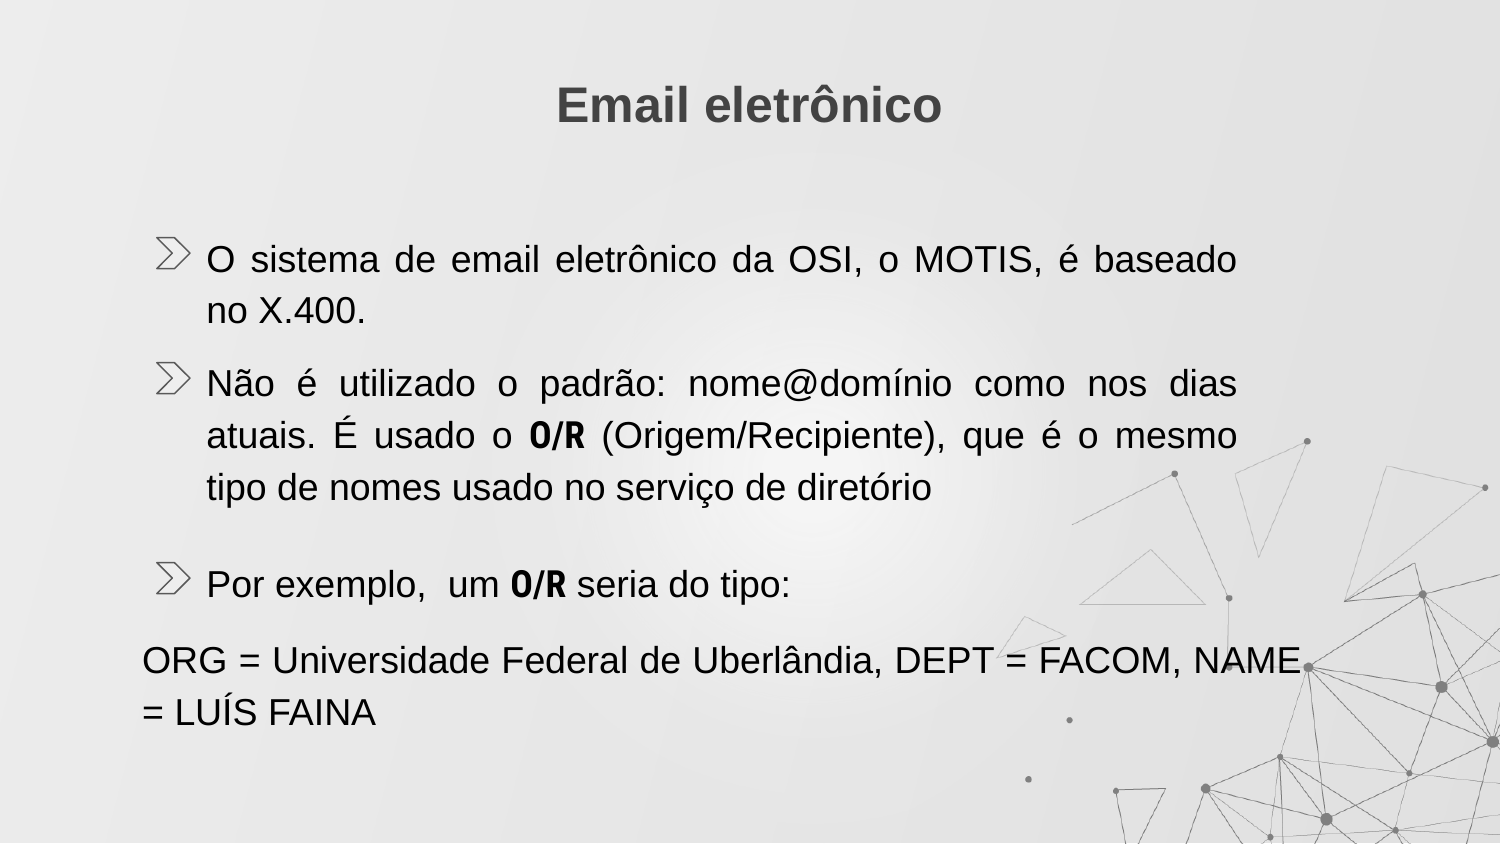

# Email eletrônico
O sistema de email eletrônico da OSI, o MOTIS, é baseado no X.400.

Não é utilizado o padrão: nome@domínio como nos dias atuais. É usado o O/R (Origem/Recipiente), que é o mesmo tipo de nomes usado no serviço de diretório

Por exemplo,  um O/R seria do tipo:

ORG = Universidade Federal de Uberlândia, DEPT = FACOM, NAME = LUÍS FAINA